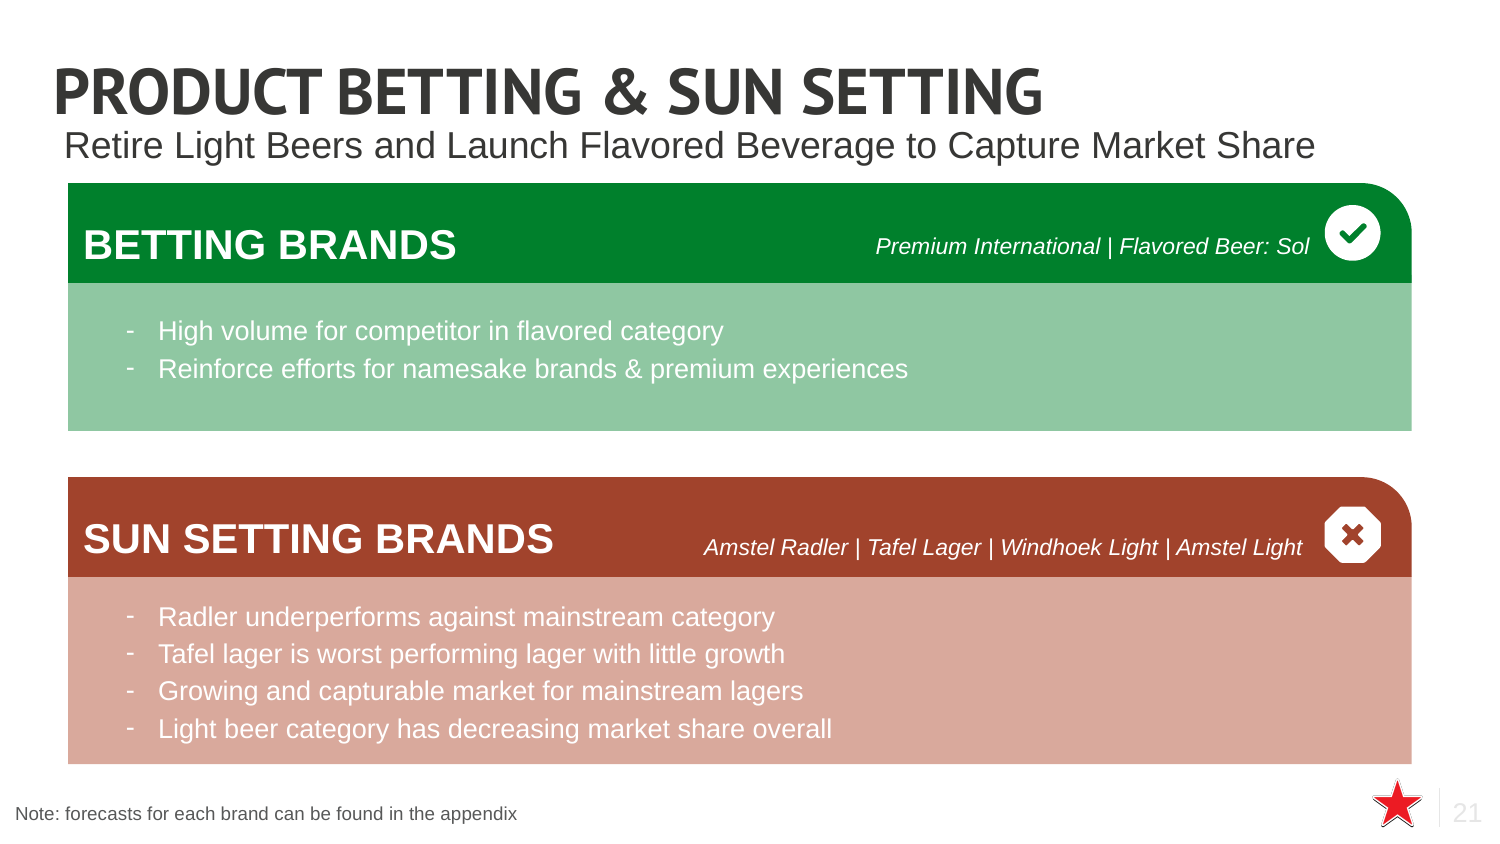

# PRODUCT BETTING & SUN SETTING
Retire Light Beers and Launch Flavored Beverage to Capture Market Share
BETTING BRANDS

Premium International | Flavored Beer: Sol

High volume for competitor in flavored category
Reinforce efforts for namesake brands & premium experiences
SUN SETTING BRANDS

Amstel Radler | Tafel Lager | Windhoek Light | Amstel Light

Radler underperforms against mainstream category
Tafel lager is worst performing lager with little growth
Growing and capturable market for mainstream lagers
Light beer category has decreasing market share overall

Note: forecasts for each brand can be found in the appendix